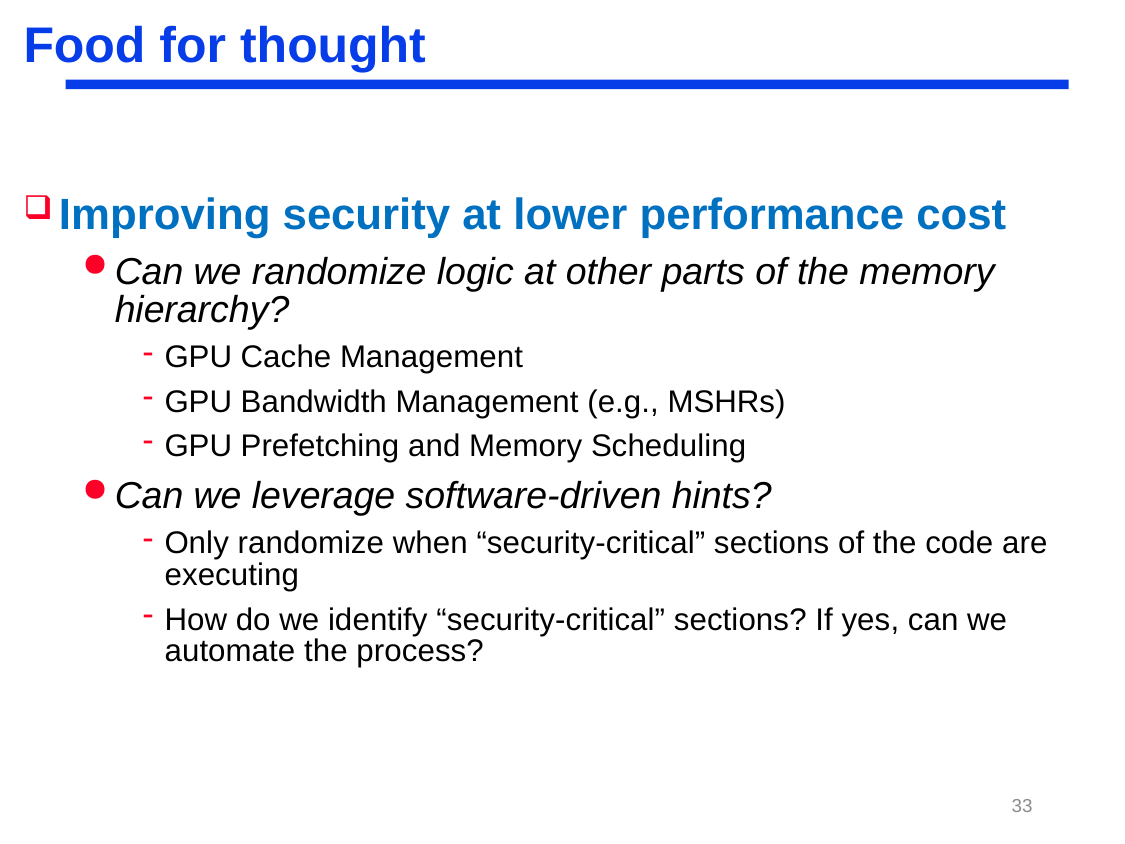

# Food for thought
Improving security at lower performance cost
Can we randomize logic at other parts of the memory hierarchy?
GPU Cache Management
GPU Bandwidth Management (e.g., MSHRs)
GPU Prefetching and Memory Scheduling
Can we leverage software-driven hints?
Only randomize when “security-critical” sections of the code are executing
How do we identify “security-critical” sections? If yes, can we automate the process?
33